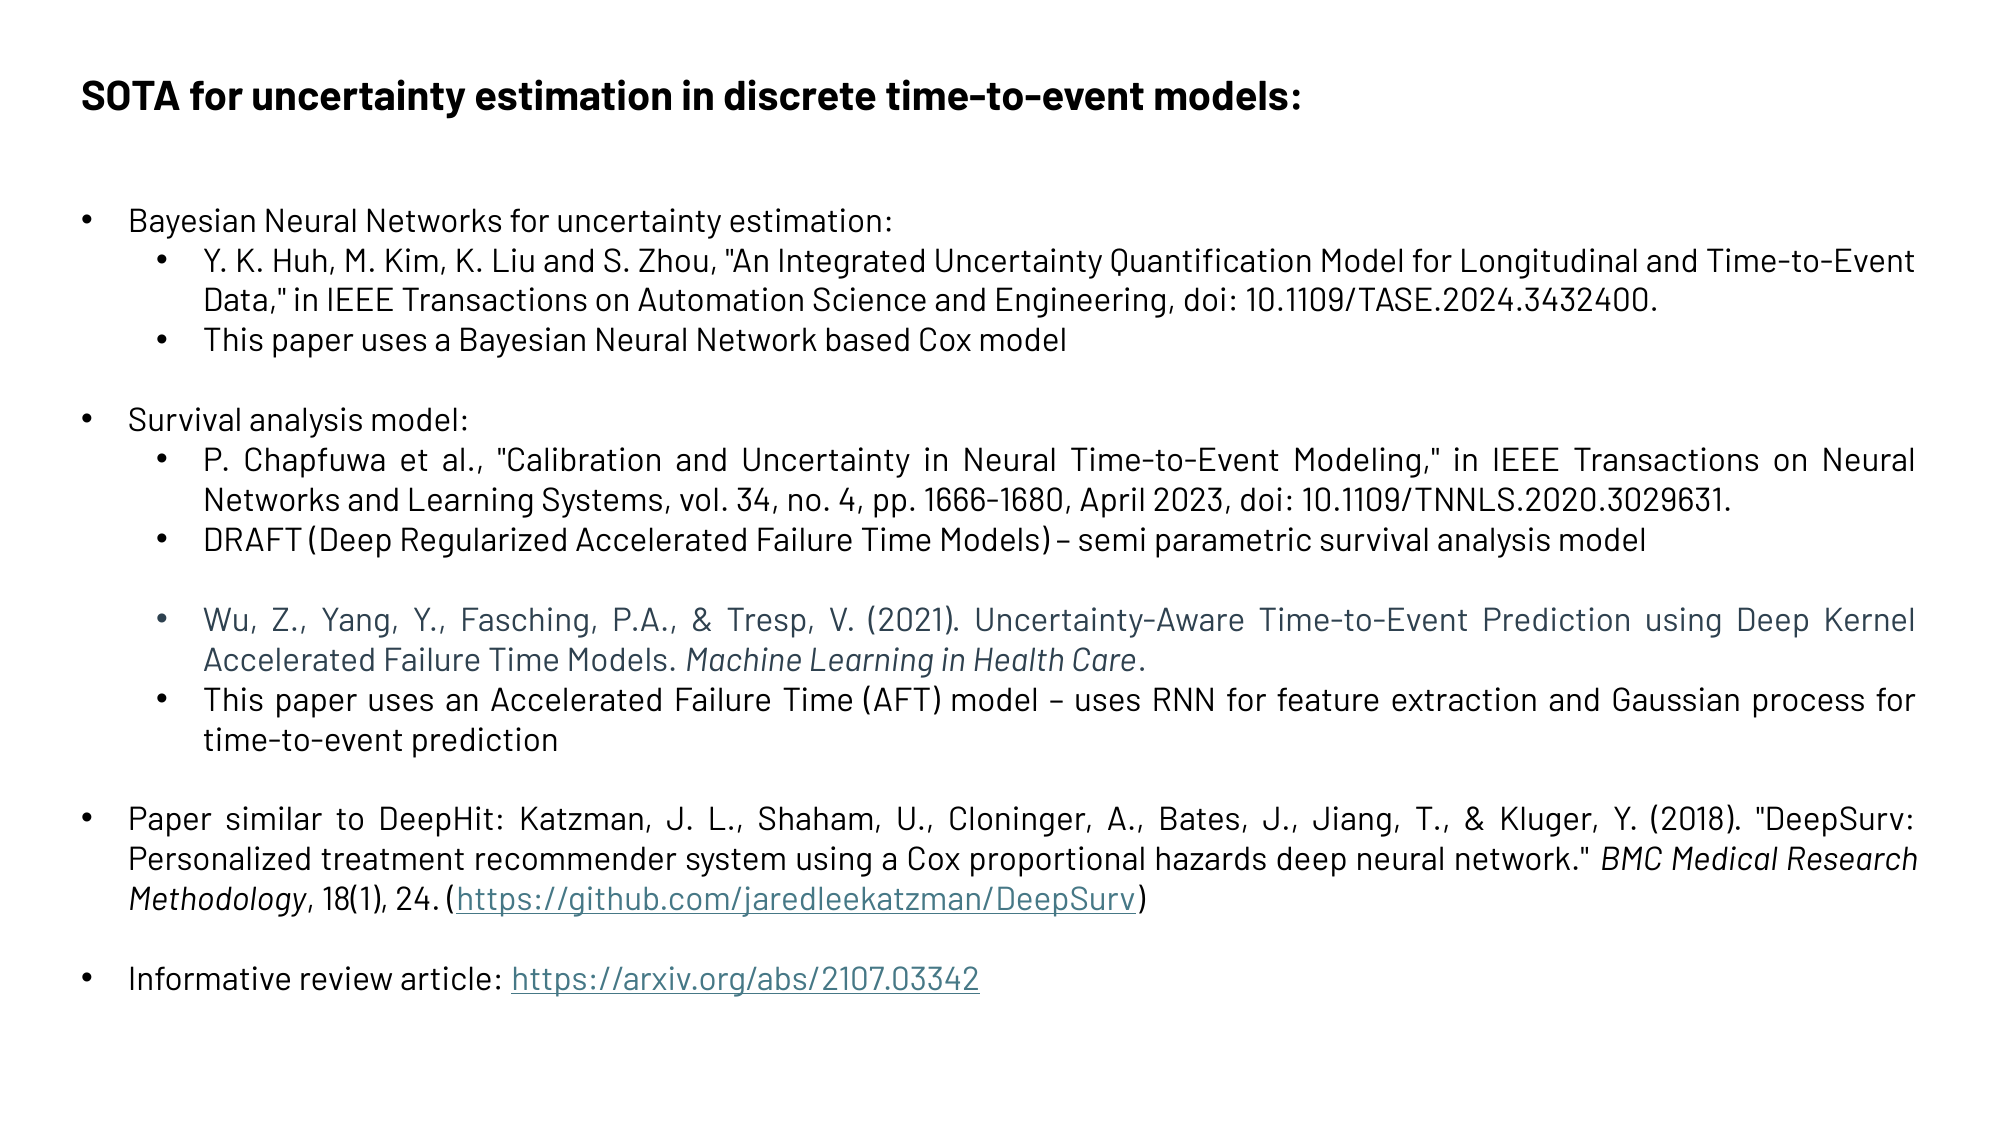

SOTA for uncertainty estimation in discrete time-to-event models:

Bayesian Neural Networks for uncertainty estimation:
Y. K. Huh, M. Kim, K. Liu and S. Zhou, "An Integrated Uncertainty Quantification Model for Longitudinal and Time-to-Event Data," in IEEE Transactions on Automation Science and Engineering, doi: 10.1109/TASE.2024.3432400.
This paper uses a Bayesian Neural Network based Cox model

Survival analysis model:
P. Chapfuwa et al., "Calibration and Uncertainty in Neural Time-to-Event Modeling," in IEEE Transactions on Neural Networks and Learning Systems, vol. 34, no. 4, pp. 1666-1680, April 2023, doi: 10.1109/TNNLS.2020.3029631.
DRAFT (Deep Regularized Accelerated Failure Time Models) – semi parametric survival analysis model

Wu, Z., Yang, Y., Fasching, P.A., & Tresp, V. (2021). Uncertainty-Aware Time-to-Event Prediction using Deep Kernel Accelerated Failure Time Models. Machine Learning in Health Care.
This paper uses an Accelerated Failure Time (AFT) model – uses RNN for feature extraction and Gaussian process for time-to-event prediction

Paper similar to DeepHit: Katzman, J. L., Shaham, U., Cloninger, A., Bates, J., Jiang, T., & Kluger, Y. (2018). "DeepSurv: Personalized treatment recommender system using a Cox proportional hazards deep neural network." BMC Medical Research Methodology, 18(1), 24. (https://github.com/jaredleekatzman/DeepSurv)

Informative review article: https://arxiv.org/abs/2107.03342